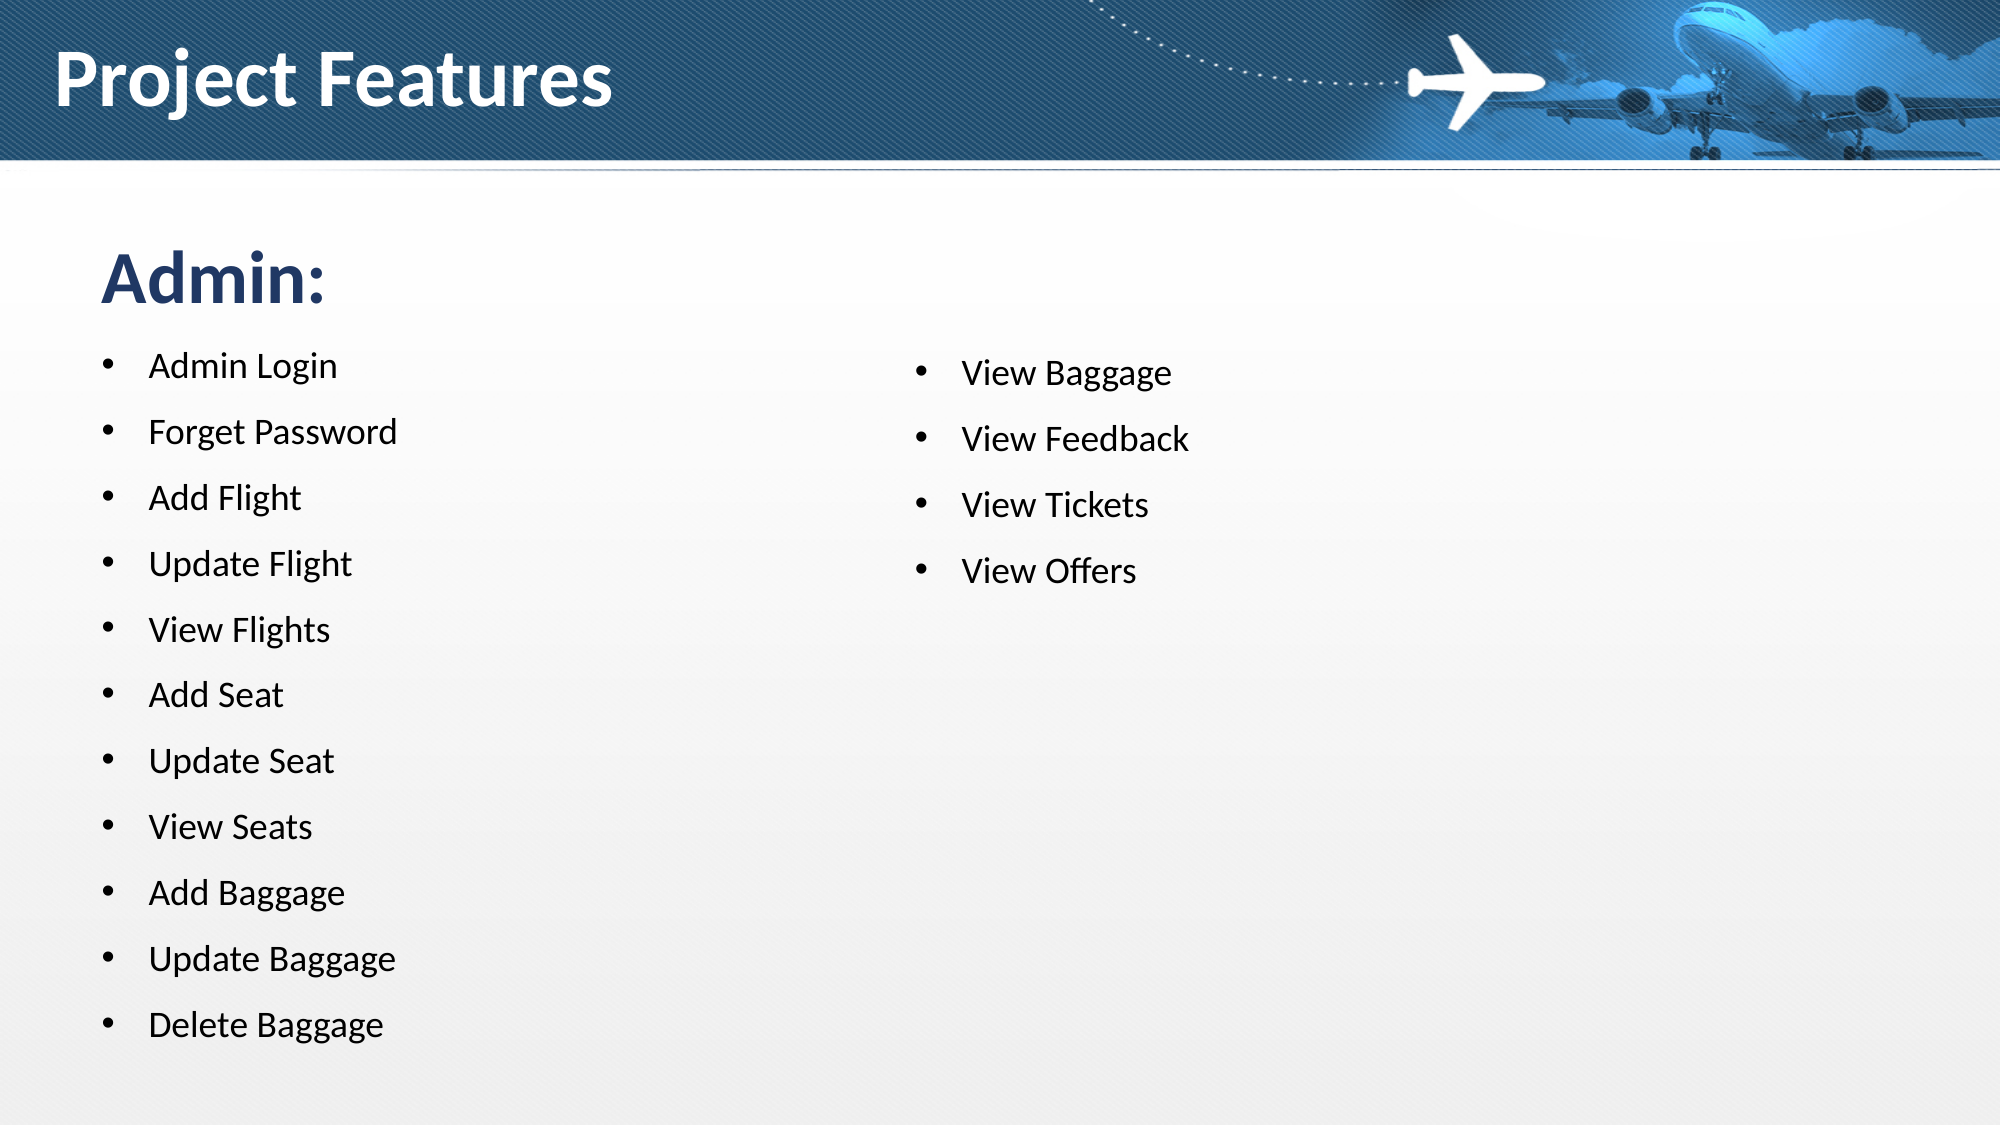

# Project Features

View Baggage
View Feedback
View Tickets
View Offers

Admin:
Admin Login
Forget Password
Add Flight
Update Flight
View Flights
Add Seat
Update Seat
View Seats
Add Baggage
Update Baggage
Delete Baggage